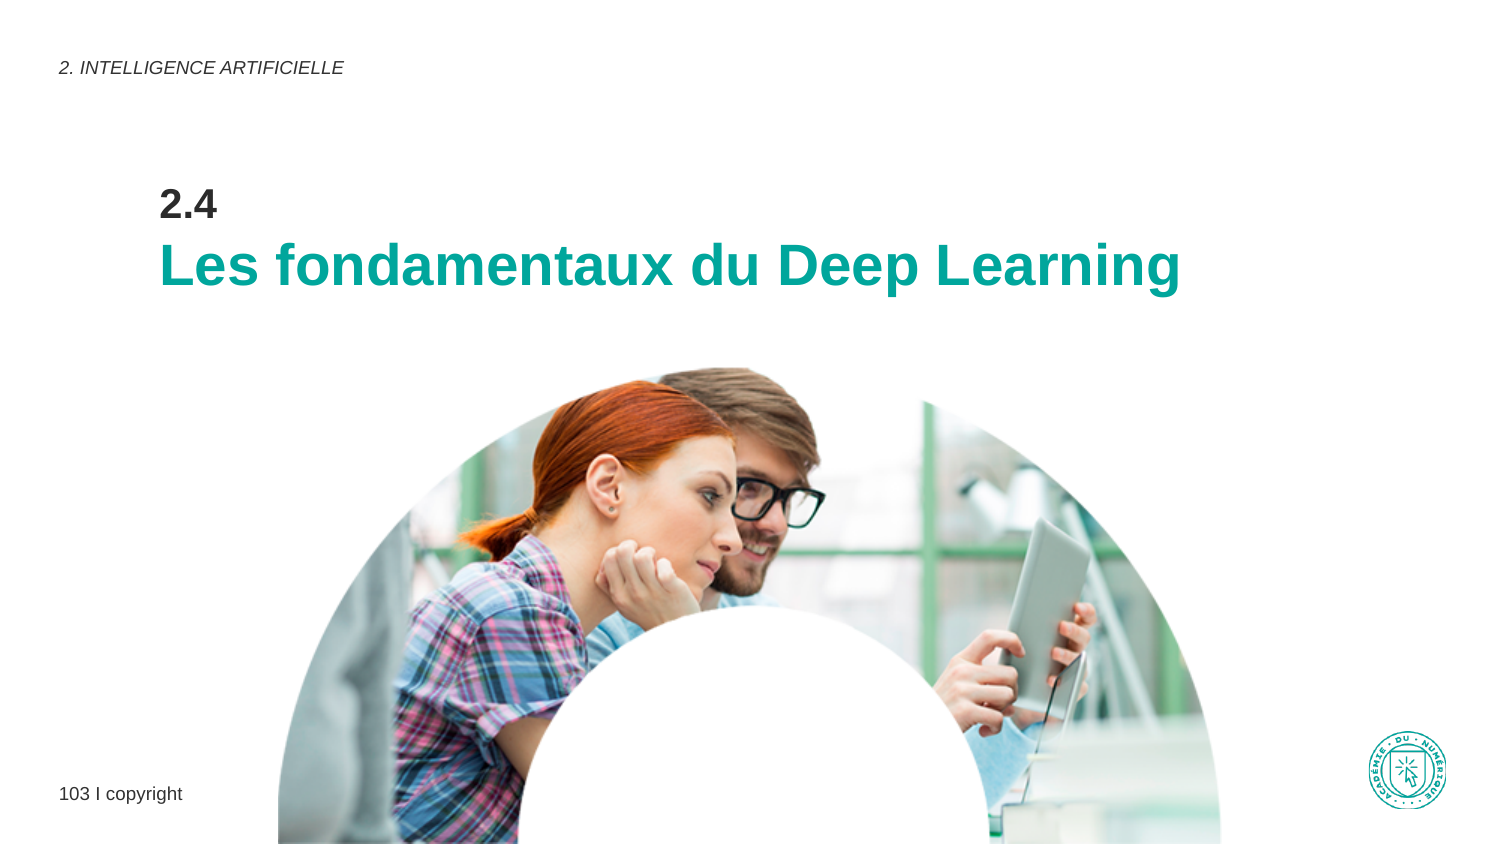

2. INTELLIGENCE ARTIFICIELLE
2.4
Les fondamentaux du Deep Learning